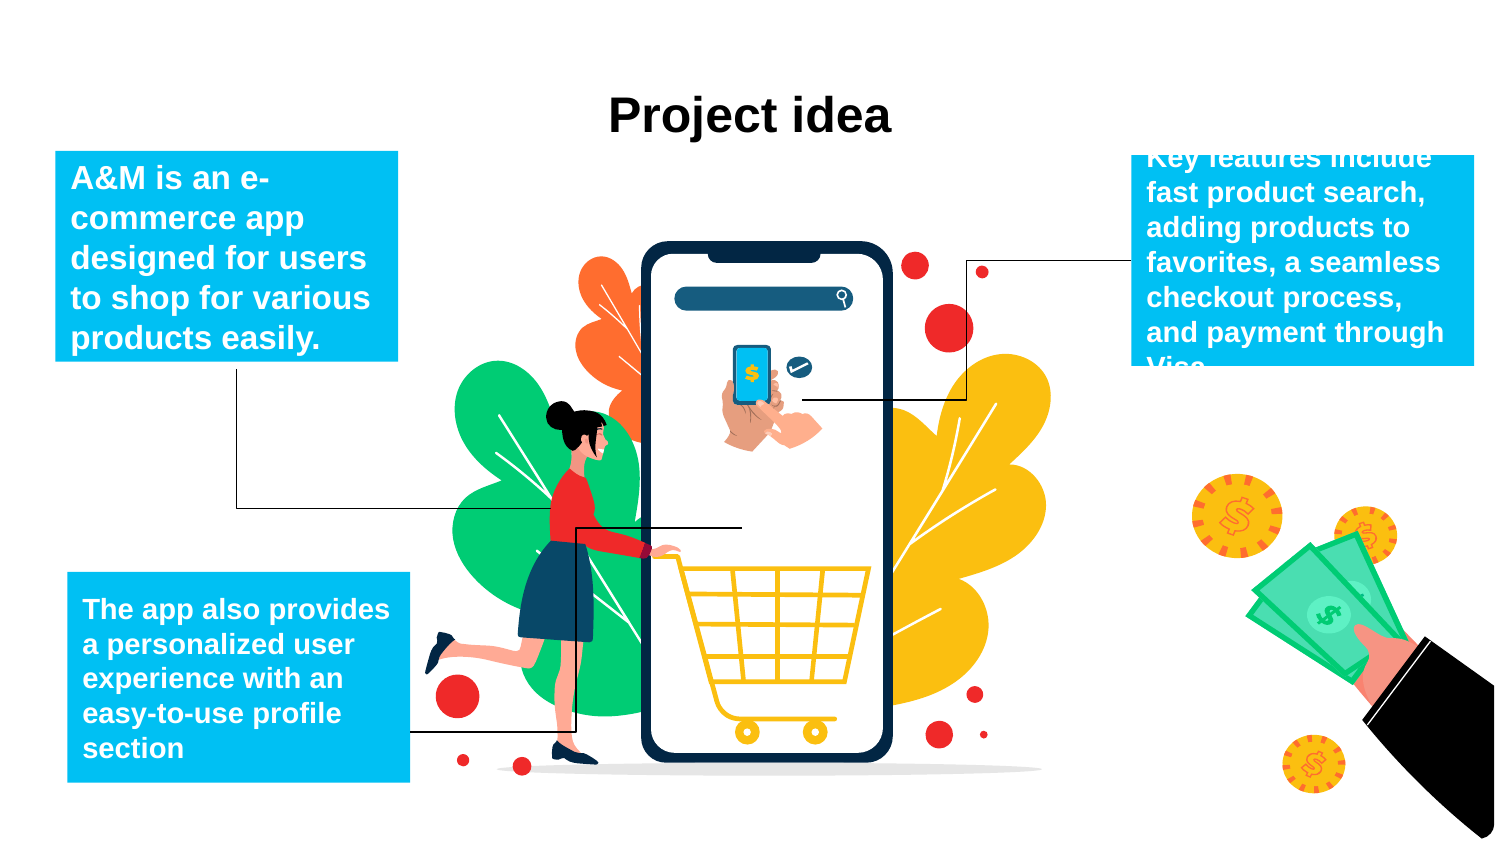

# Project idea
A&M is an e-commerce app designed for users to shop for various products easily.
Key features include fast product search, adding products to favorites, a seamless checkout process, and payment through Visa.

The app also provides a personalized user experience with an easy-to-use profile section